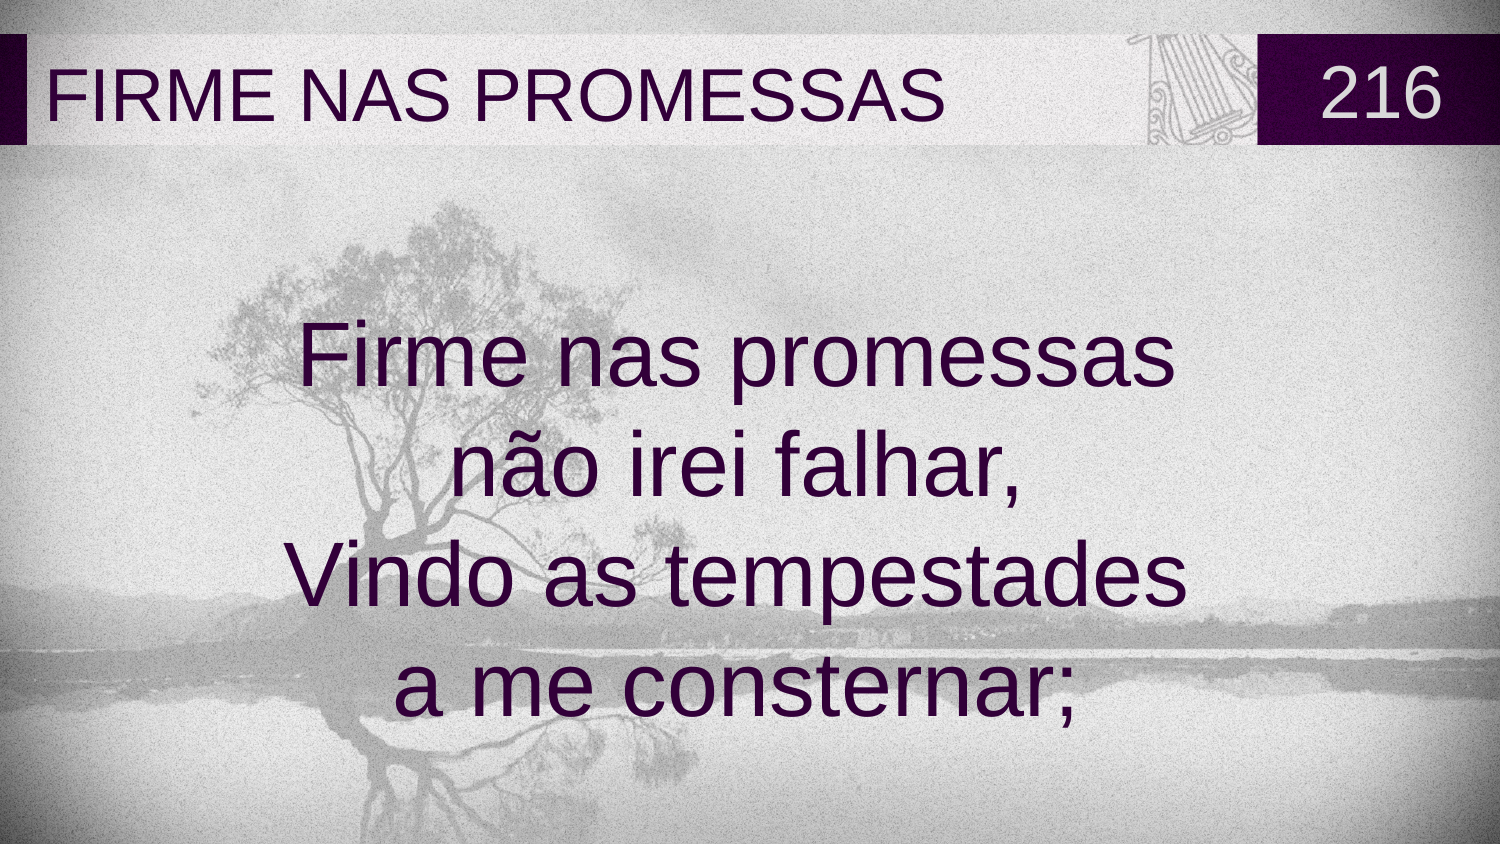

# FIRME NAS PROMESSAS
216
Firme nas promessas
não irei falhar,
Vindo as tempestades
a me consternar;